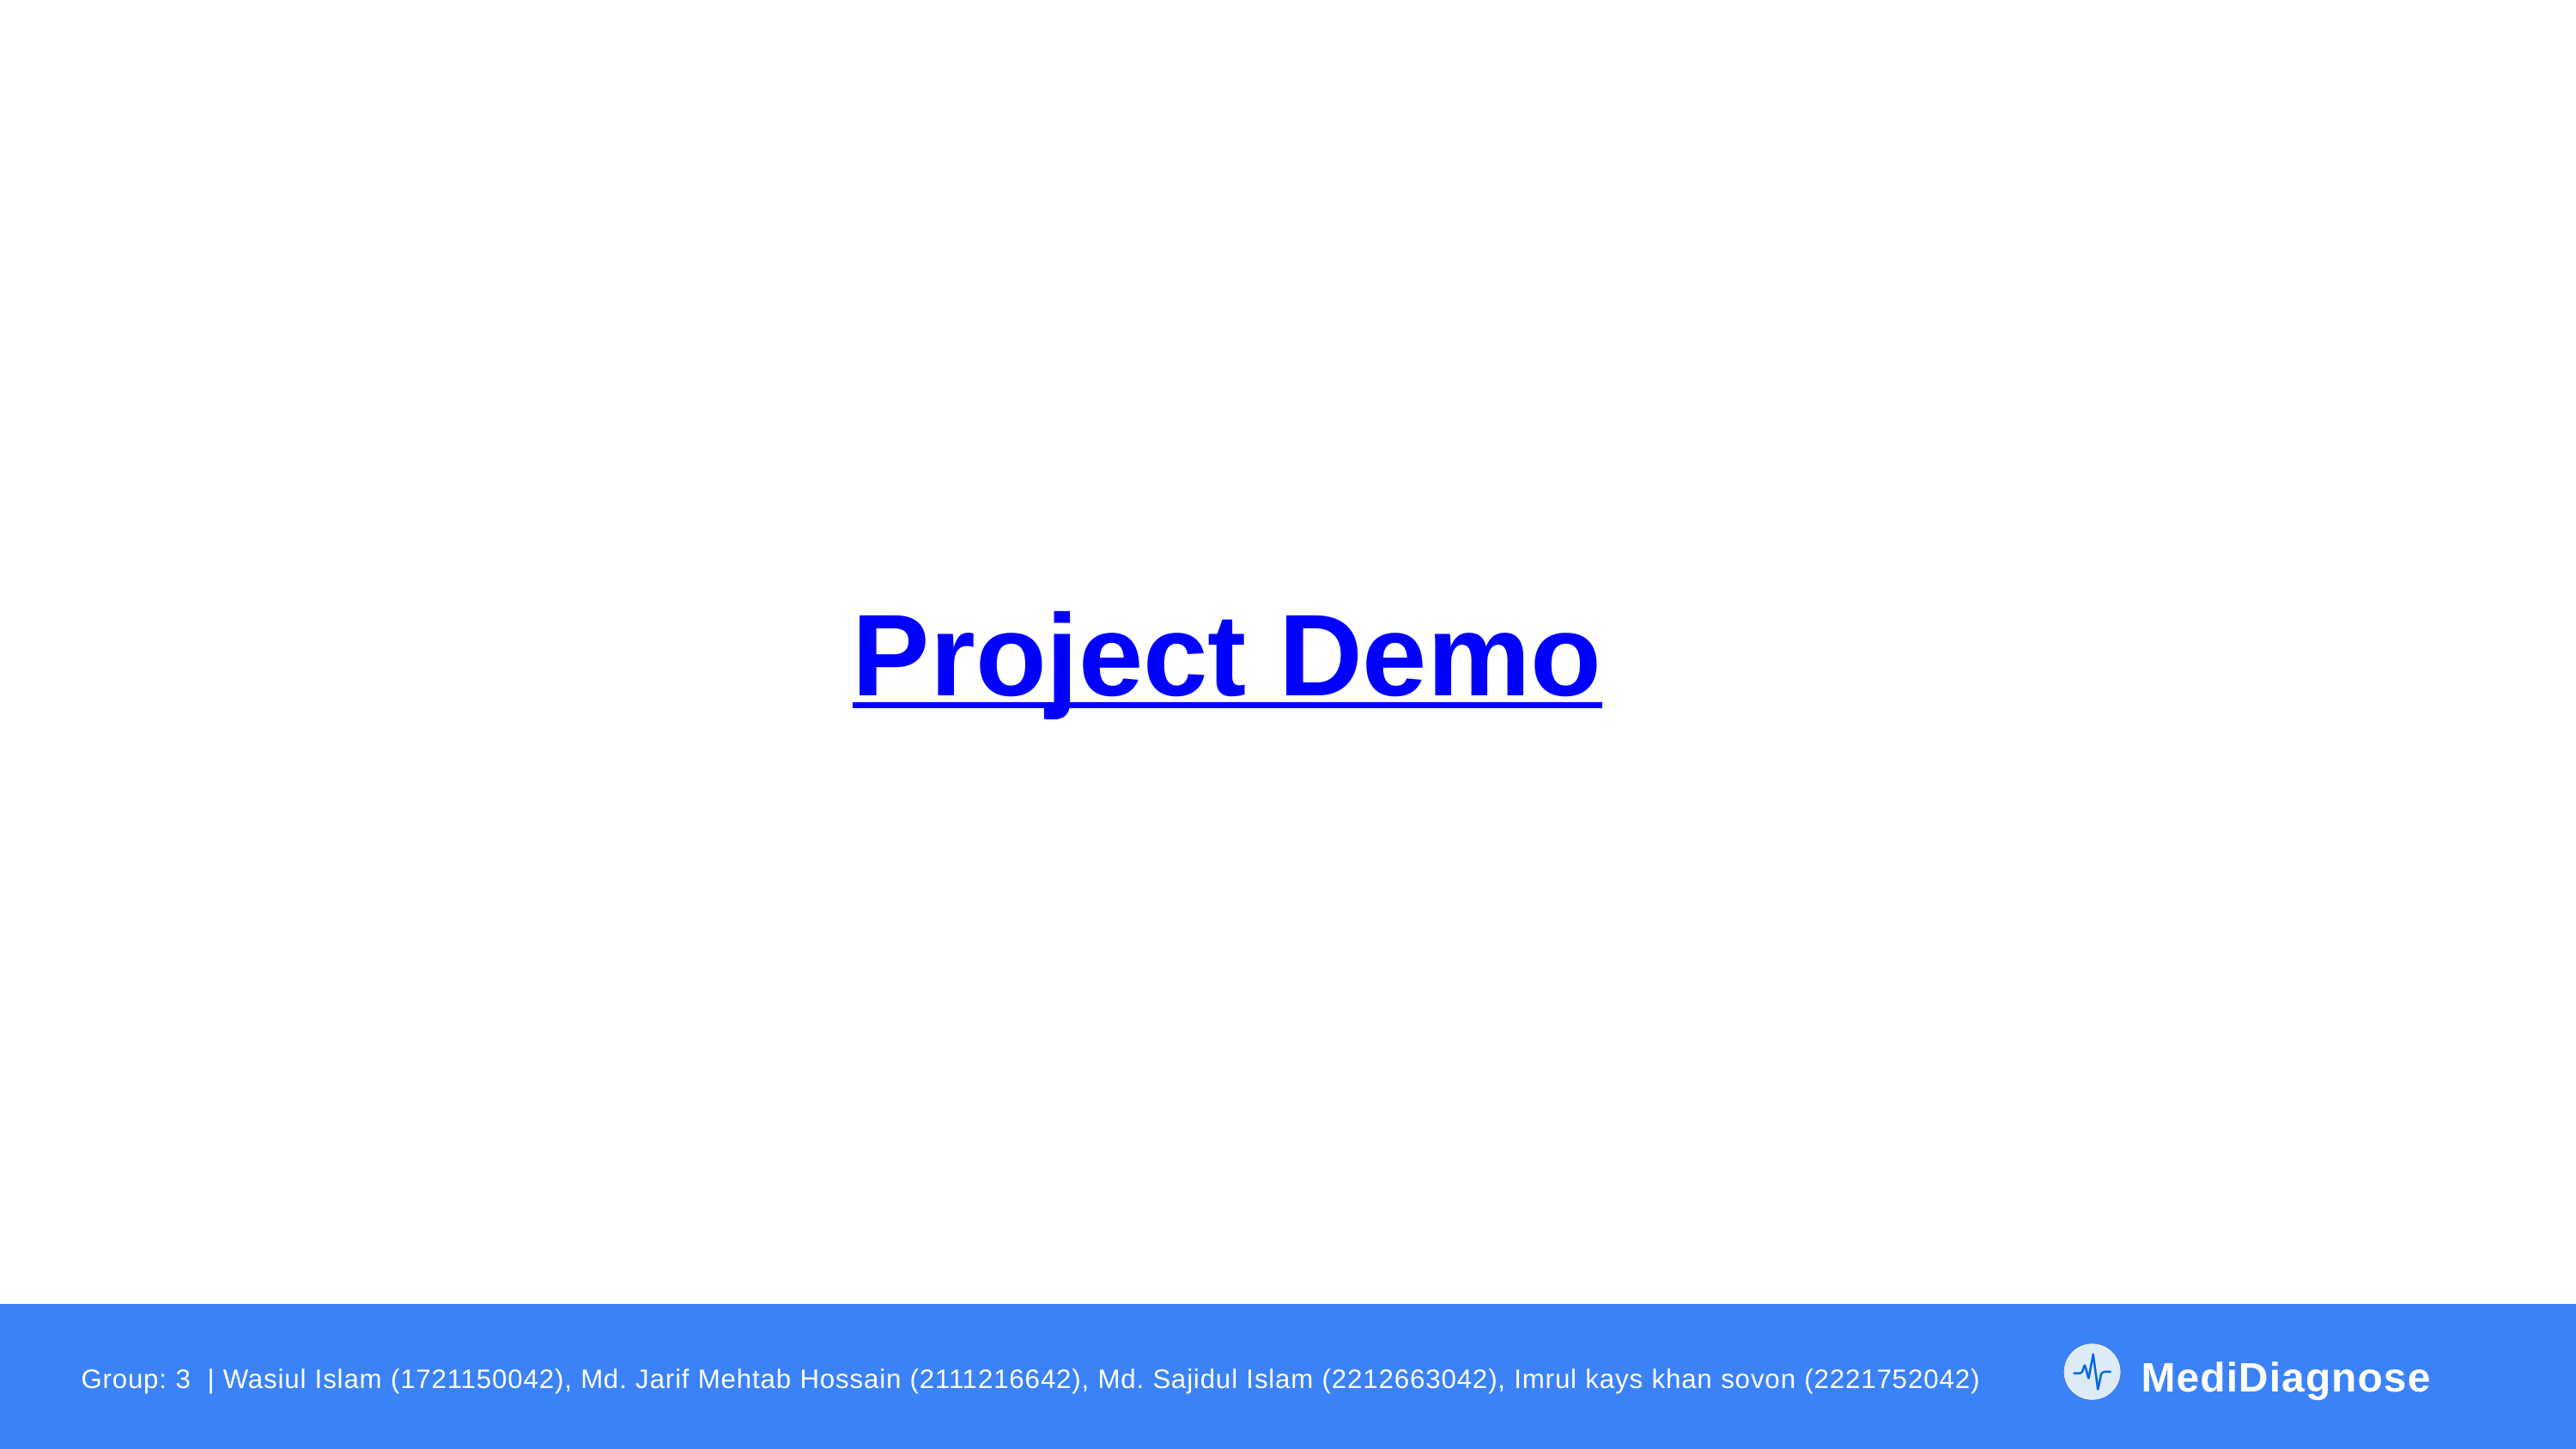

Project Demo

MediDiagnose
Group: 3  | Wasiul Islam (1721150042), Md. Jarif Mehtab Hossain (2111216642), Md. Sajidul Islam (2212663042), Imrul kays khan sovon (2221752042)